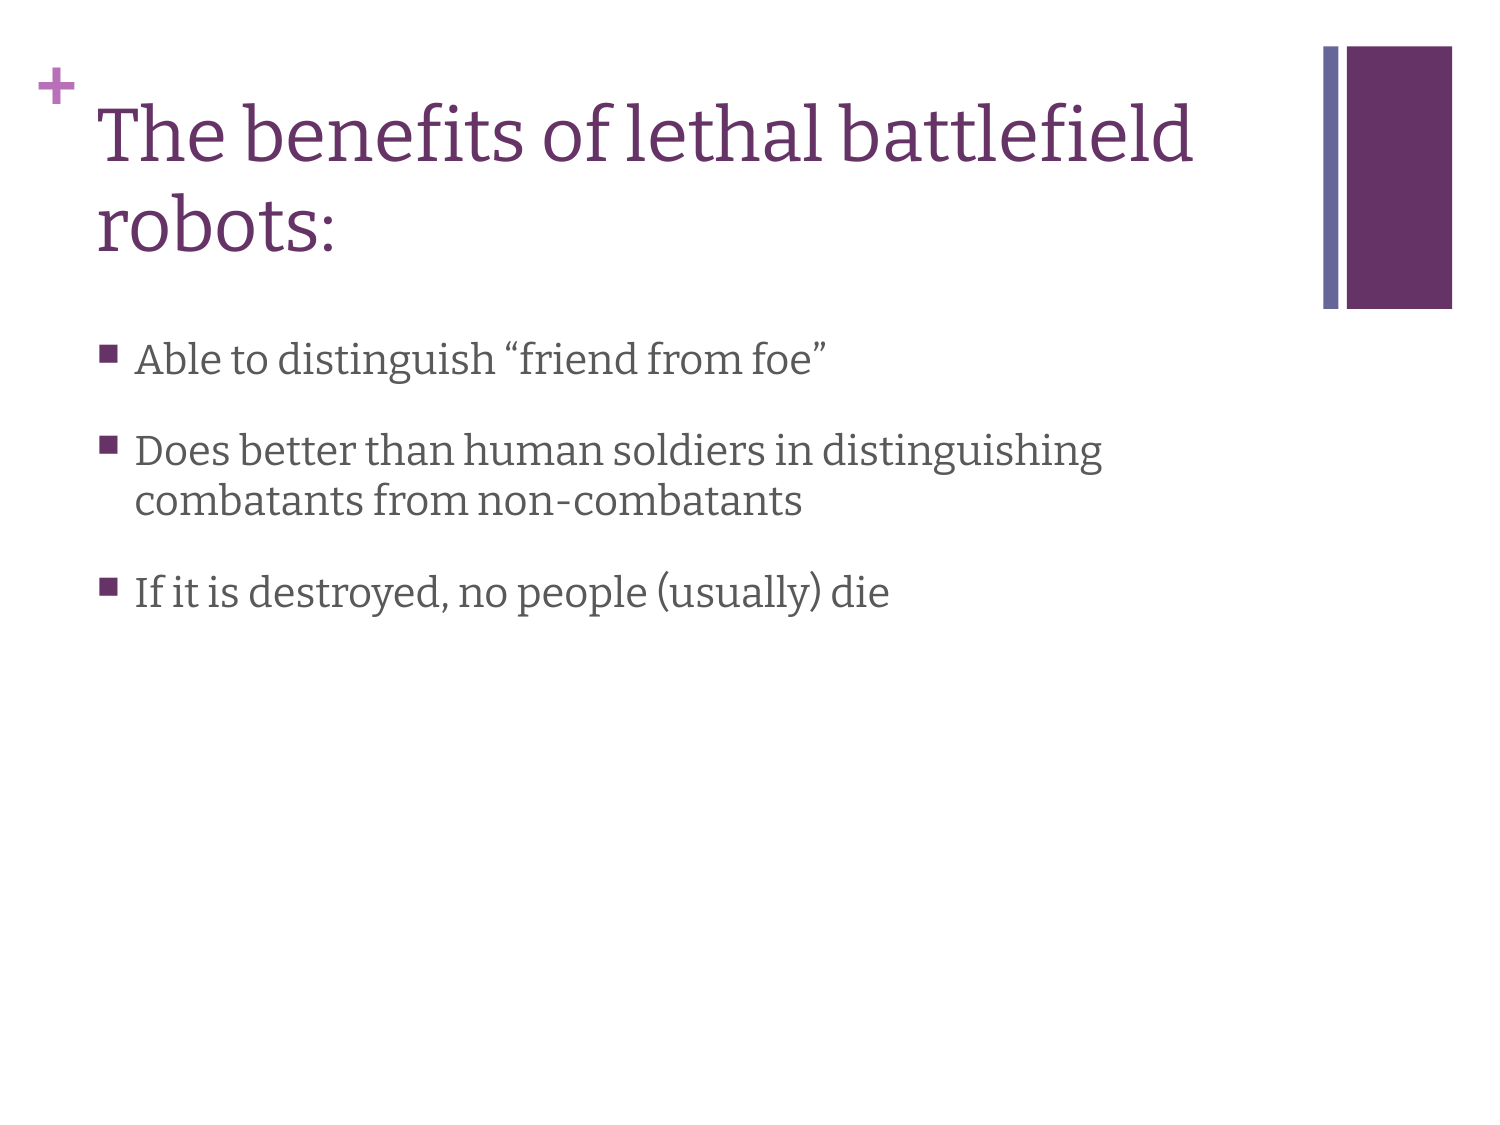

# The benefits of lethal battlefield robots:
Able to distinguish “friend from foe”
Does better than human soldiers in distinguishing combatants from non-combatants
If it is destroyed, no people (usually) die